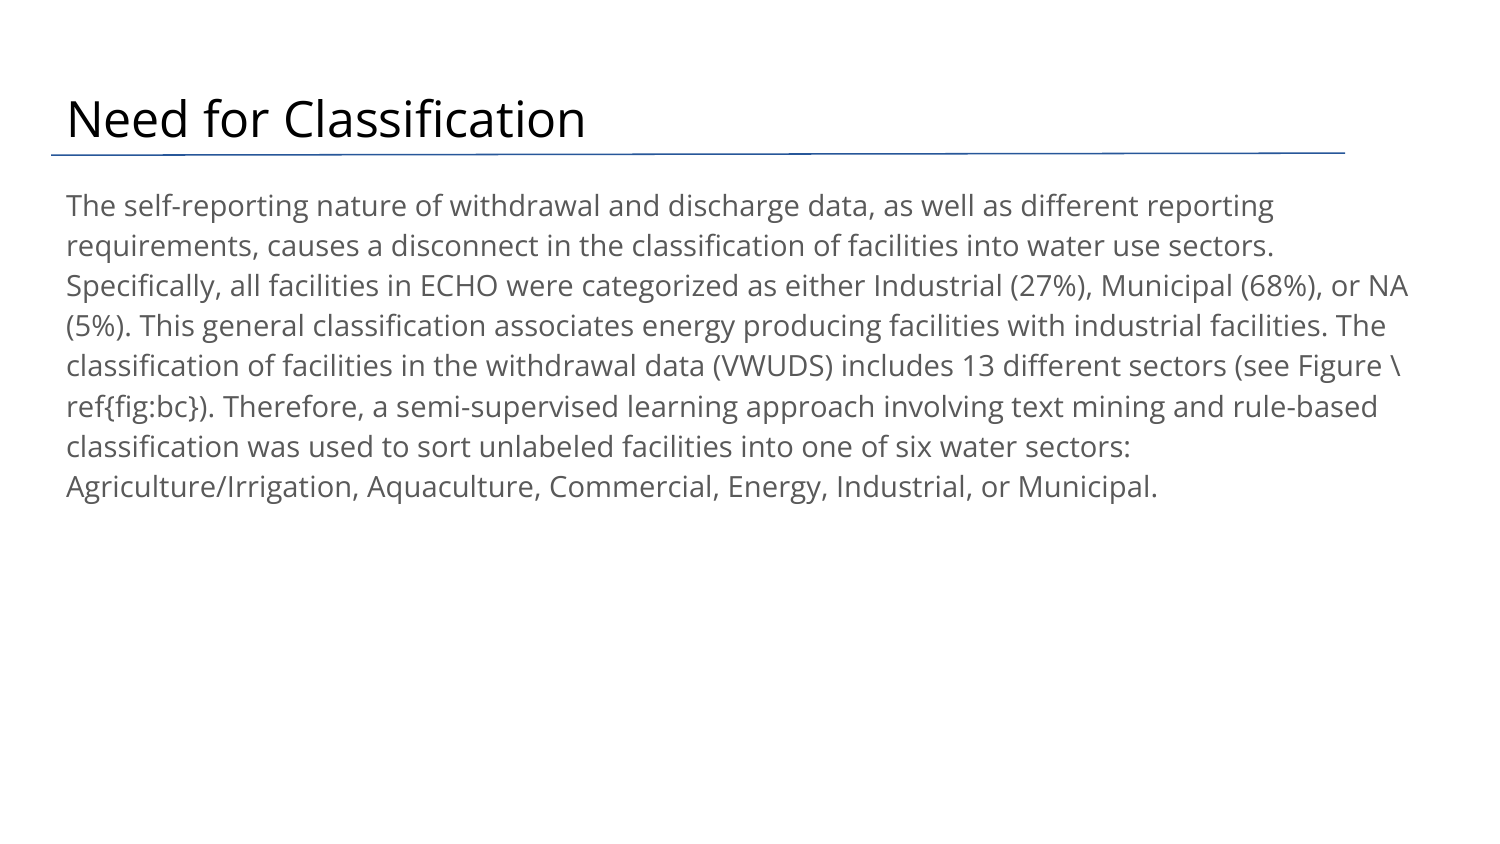

# Need for Classification
The self-reporting nature of withdrawal and discharge data, as well as different reporting requirements, causes a disconnect in the classification of facilities into water use sectors. Specifically, all facilities in ECHO were categorized as either Industrial (27%), Municipal (68%), or NA (5%). This general classification associates energy producing facilities with industrial facilities. The classification of facilities in the withdrawal data (VWUDS) includes 13 different sectors (see Figure \ref{fig:bc}). Therefore, a semi-supervised learning approach involving text mining and rule-based classification was used to sort unlabeled facilities into one of six water sectors: Agriculture/Irrigation, Aquaculture, Commercial, Energy, Industrial, or Municipal.